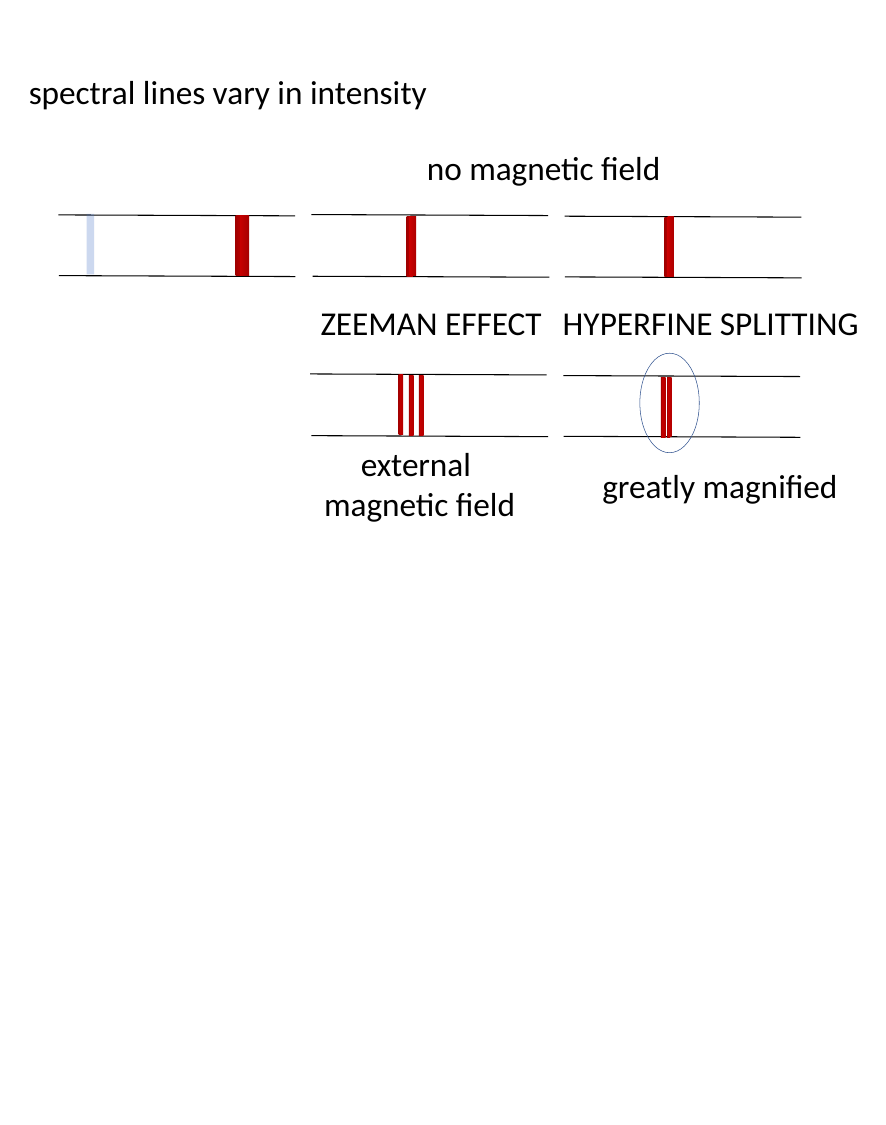

spectral lines vary in intensity
no magnetic field

ZEEMAN EFFECT
HYPERFINE SPLITTING

external
 magnetic field
greatly magnified